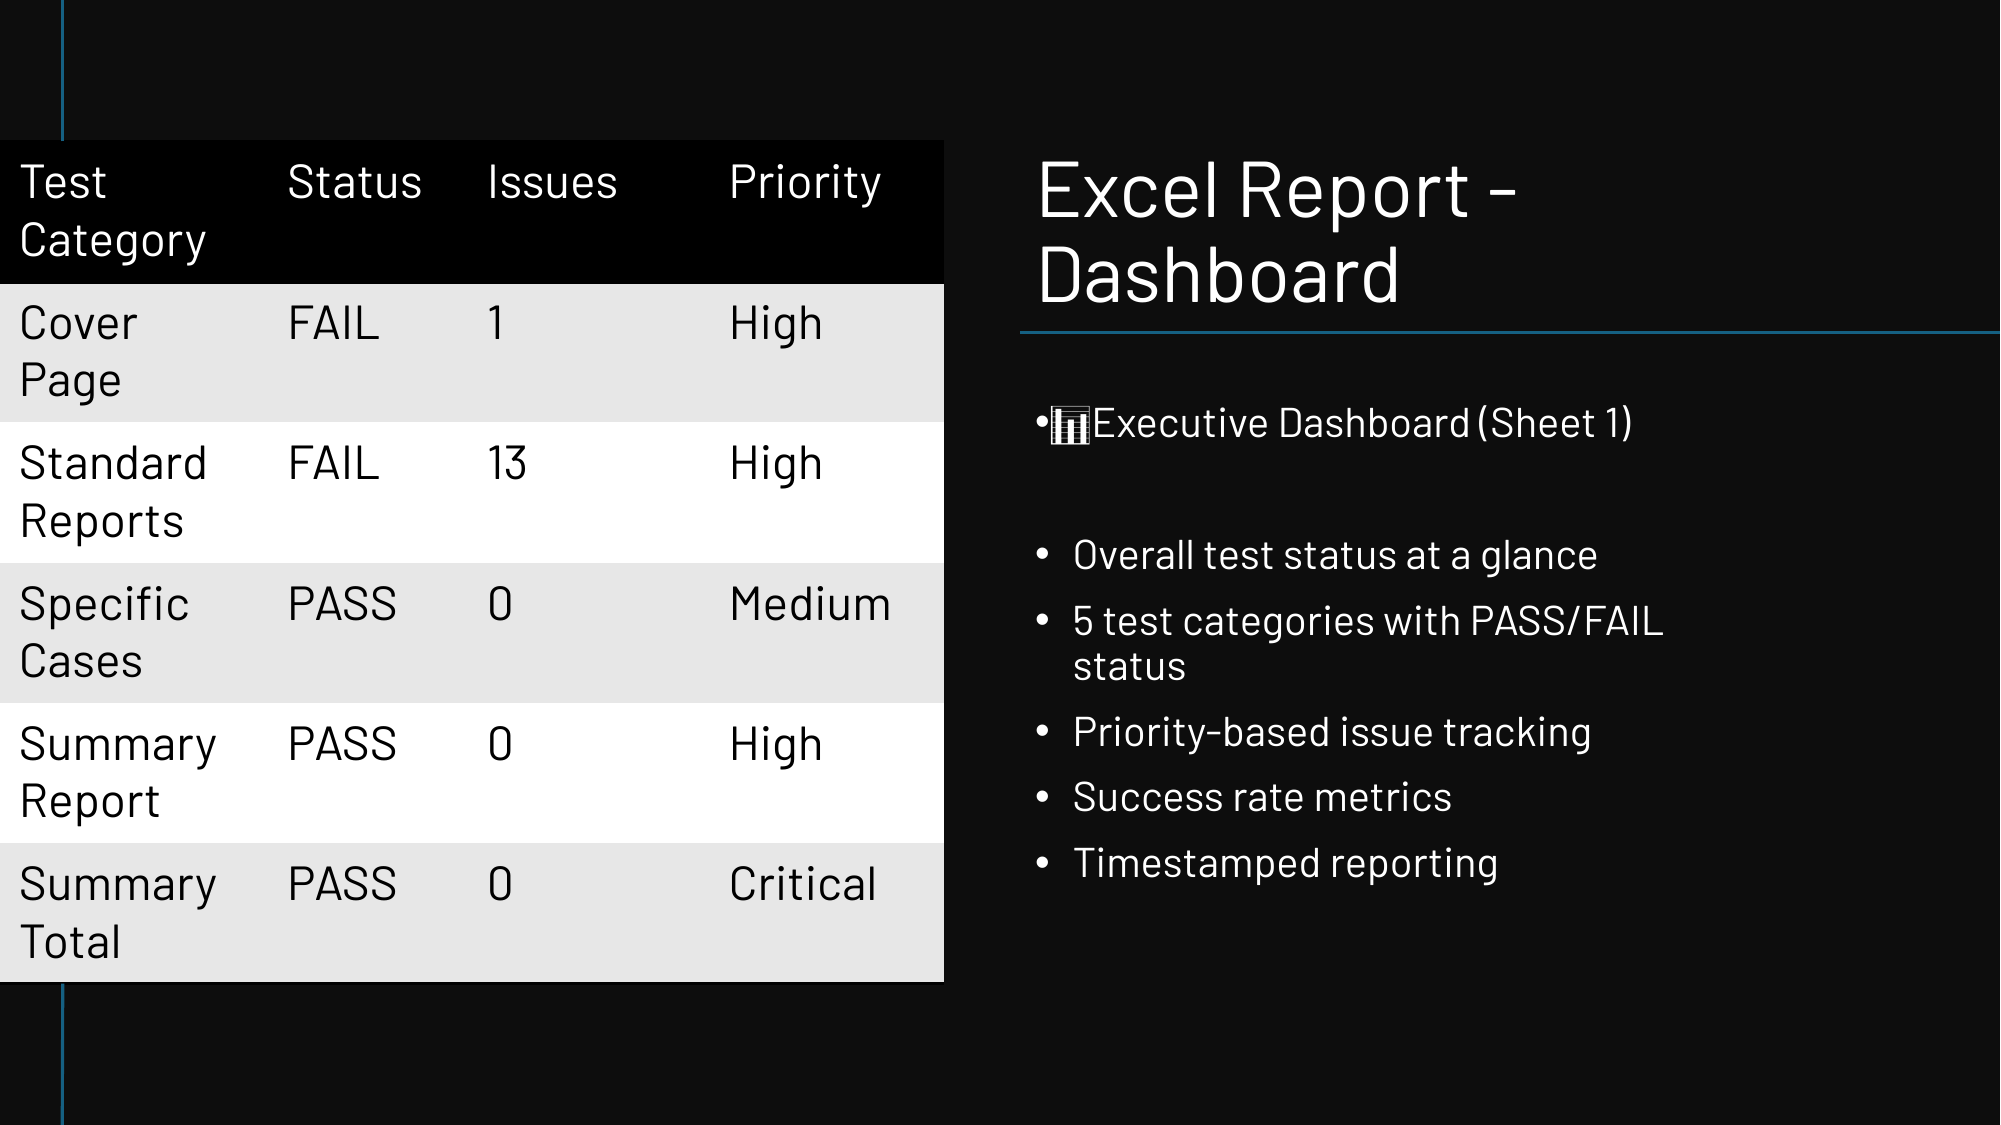

# Excel Report - Dashboard
| Test Category | Status | Issues | Priority |
| --- | --- | --- | --- |
| Cover Page | FAIL | 1 | High |
| Standard Reports | FAIL | 13 | High |
| Specific Cases | PASS | 0 | Medium |
| Summary Report | PASS | 0 | High |
| Summary Total | PASS | 0 | Critical |
📊Executive Dashboard (Sheet 1)

Overall test status at a glance
5 test categories with PASS/FAIL status
Priority-based issue tracking
Success rate metrics
Timestamped reporting